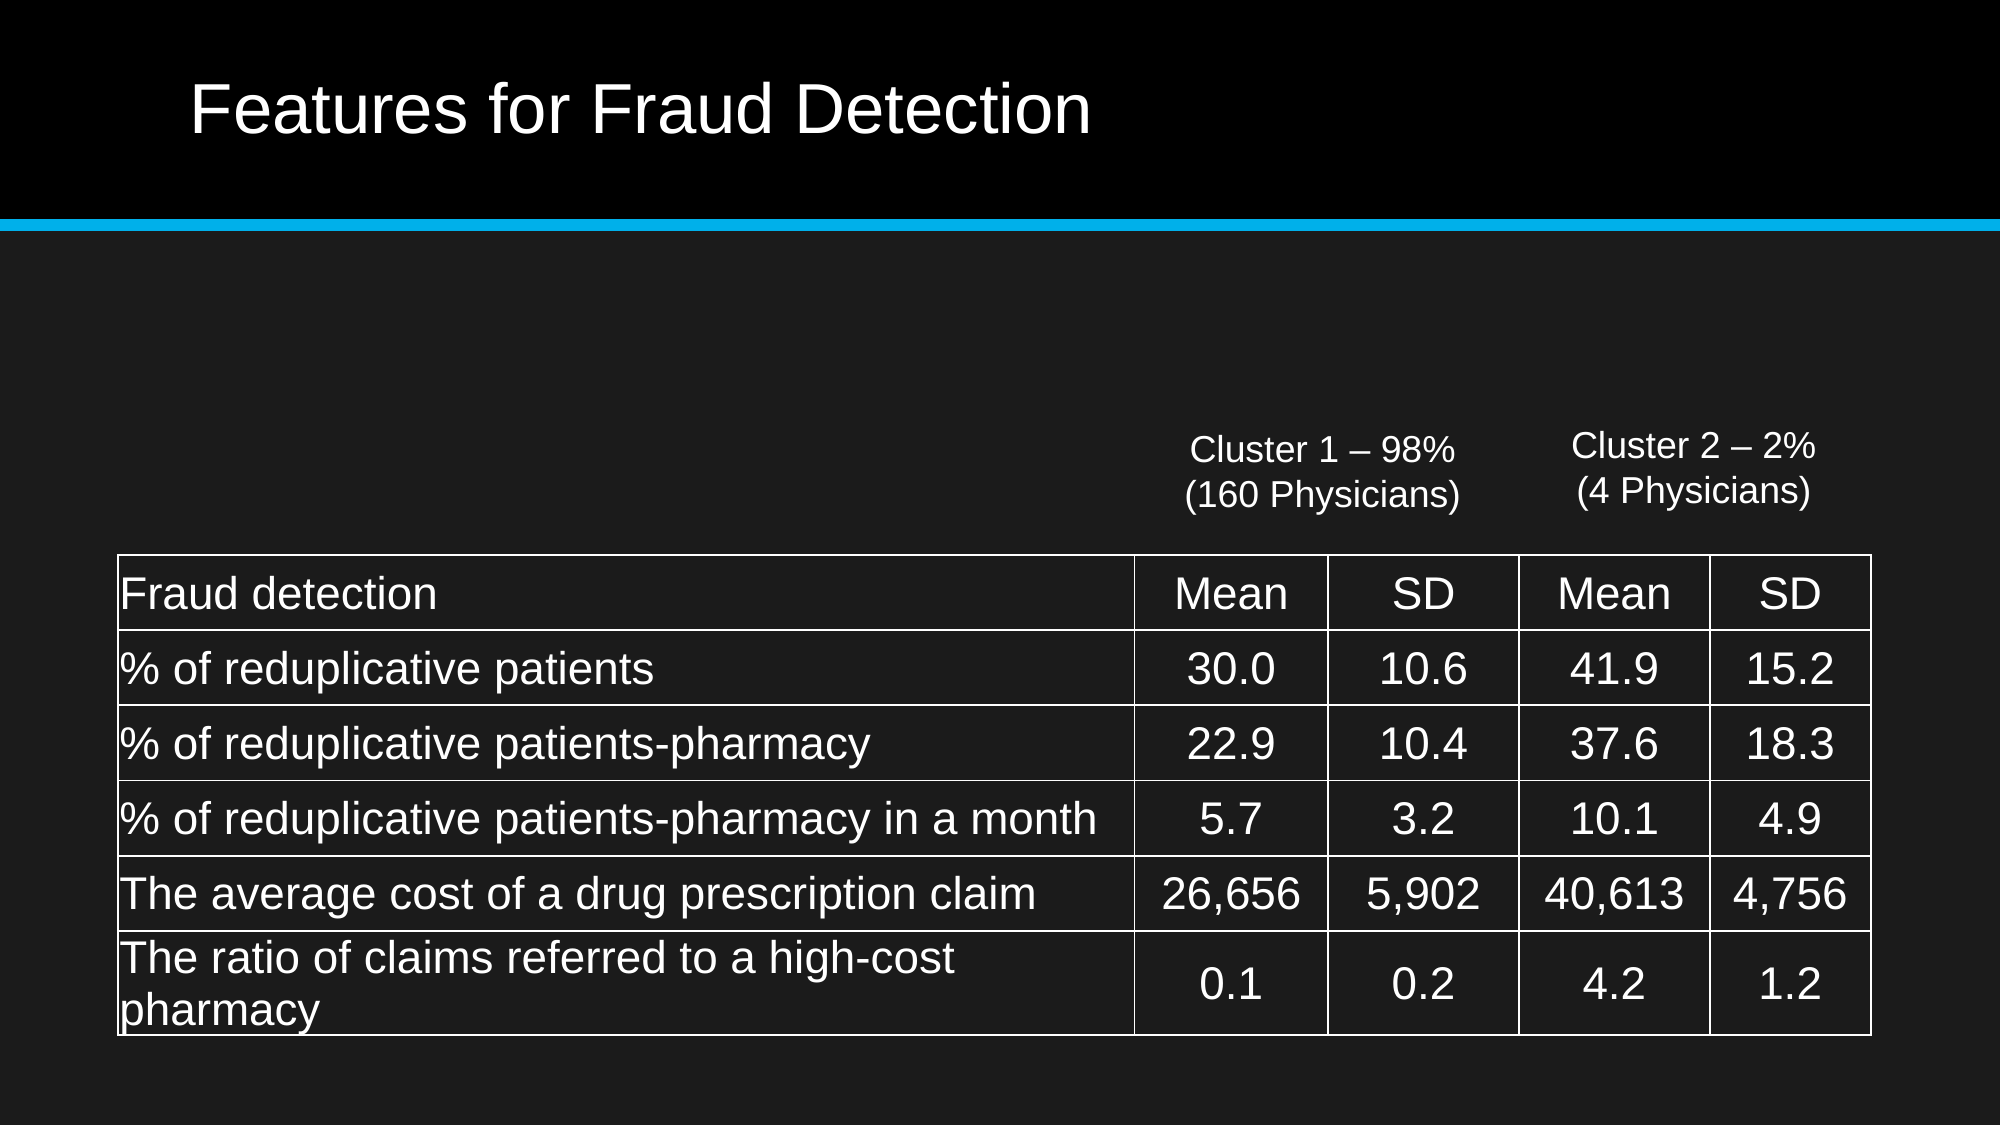

# Features for Fraud Detection
Cluster 2 – 2%
(4 Physicians)
Cluster 1 – 98%
(160 Physicians)
| Fraud detection | Mean | SD | Mean | SD |
| --- | --- | --- | --- | --- |
| % of reduplicative patients | 30.0 | 10.6 | 41.9 | 15.2 |
| % of reduplicative patients-pharmacy | 22.9 | 10.4 | 37.6 | 18.3 |
| % of reduplicative patients-pharmacy in a month | 5.7 | 3.2 | 10.1 | 4.9 |
| The average cost of a drug prescription claim | 26,656 | 5,902 | 40,613 | 4,756 |
| The ratio of claims referred to a high-cost pharmacy | 0.1 | 0.2 | 4.2 | 1.2 |